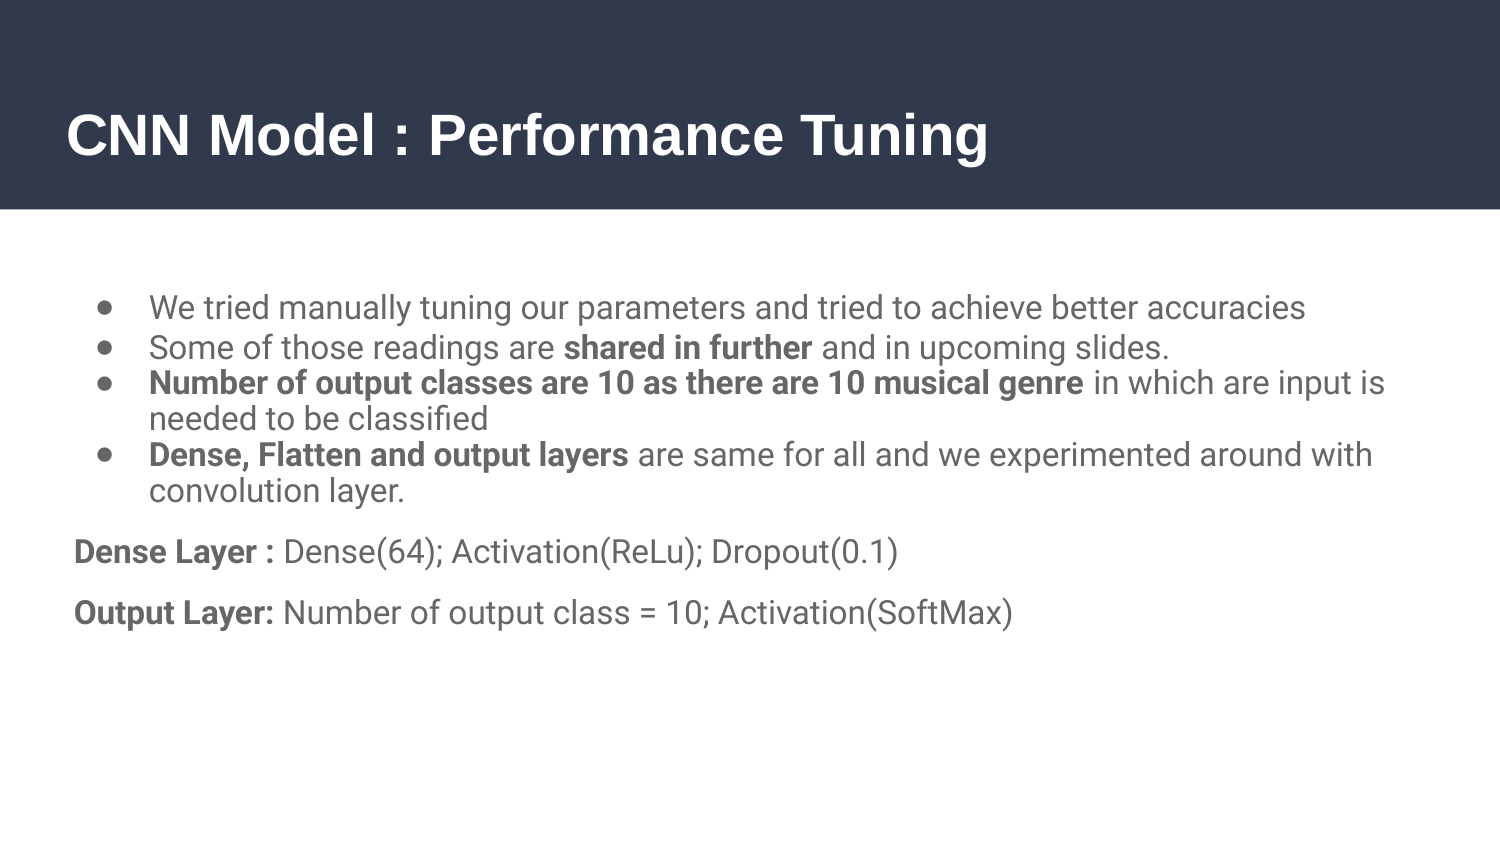

# CNN Model : Performance Tuning
We tried manually tuning our parameters and tried to achieve better accuracies
Some of those readings are shared in further and in upcoming slides.
Number of output classes are 10 as there are 10 musical genre in which are input is needed to be classified
Dense, Flatten and output layers are same for all and we experimented around with convolution layer.
Dense Layer : Dense(64); Activation(ReLu); Dropout(0.1)
Output Layer: Number of output class = 10; Activation(SoftMax)